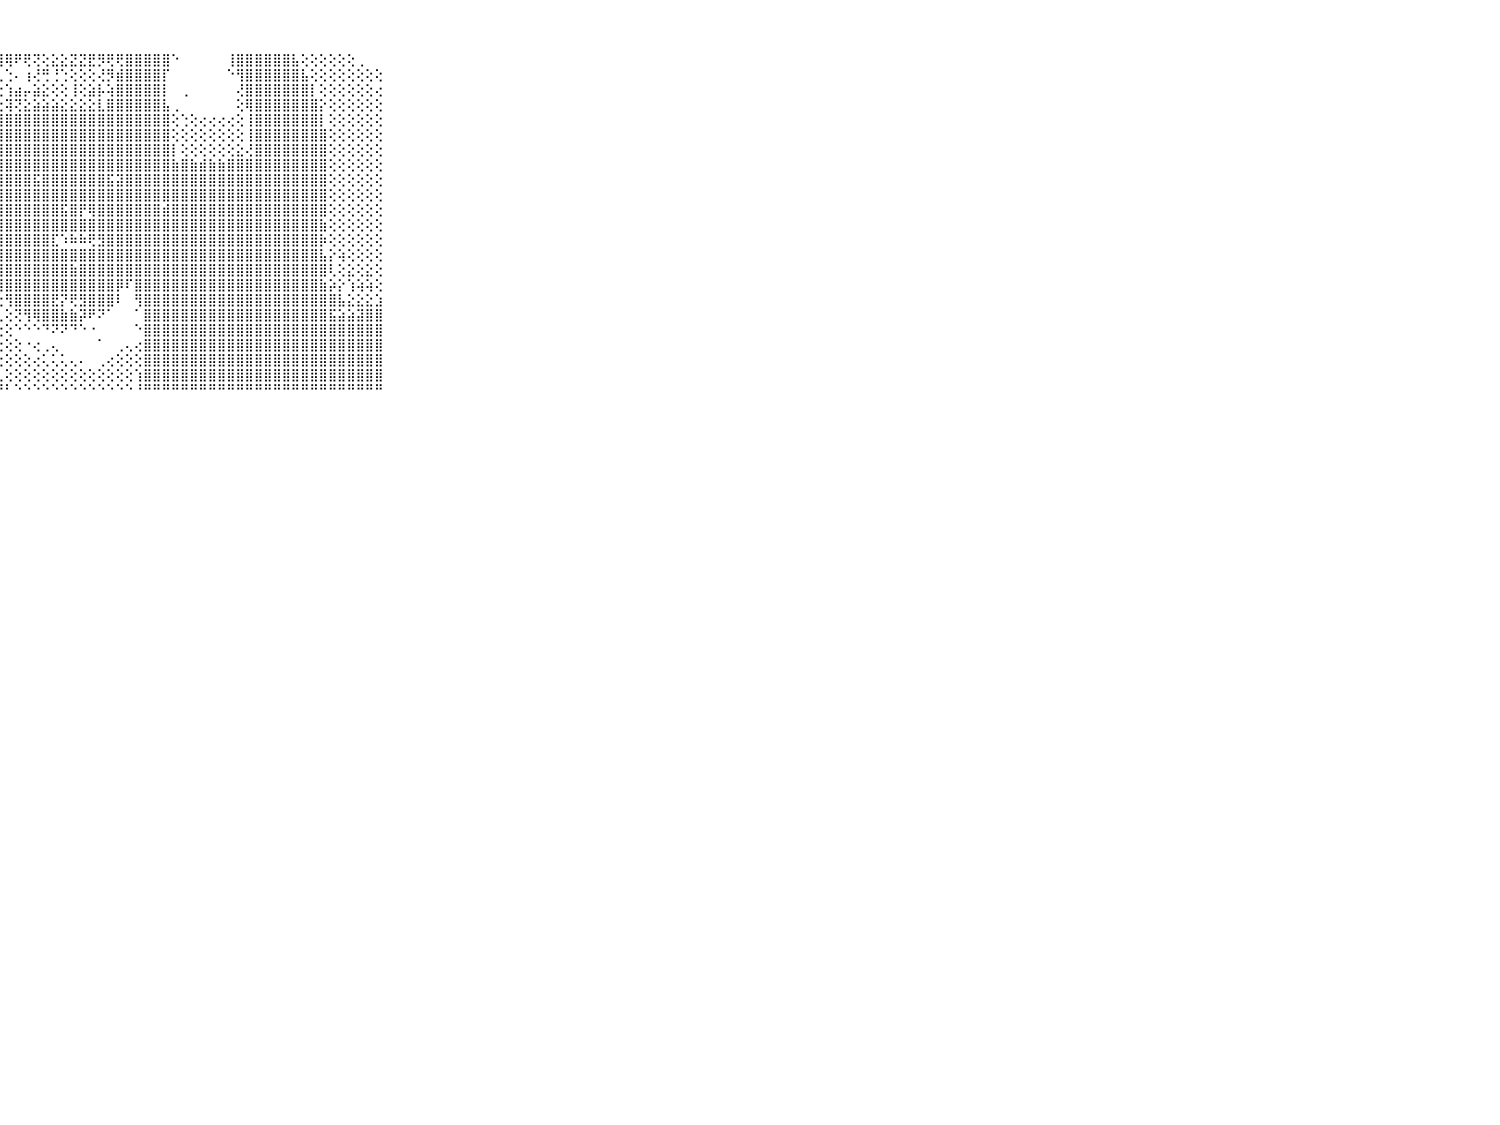

⠀⠀⠀⠀⠀⠀⠀⠀⠀⠀⠀⣿⣿⣿⣿⣿⣿⣿⣿⣿⣿⣿⣿⣿⣿⣿⣿⣿⢿⠟⢟⢝⢕⣕⣕⣝⣝⣟⡻⢟⢟⣿⣿⣿⣿⣿⠑⠀⠀⠀⠀⠀⢸⣿⣿⣿⣿⣿⣿⣧⢕⢕⢕⢕⢕⢕⢀⠀⠀⠀⠀⠀⠀⠀⠀⠀⠀⠀⠀⠀⠀
⠀⠀⠀⠀⠀⠀⠀⠀⠀⠀⠀⣿⣿⣿⣿⣿⣿⣿⣿⣿⣿⣿⣿⣿⣿⣿⣿⢇⢑⠄⢰⢜⢛⢘⢑⢕⢕⢕⢜⡻⣾⣿⣿⣿⣿⡏⠀⠀⠀⠀⠀⠀⠑⢻⣿⣿⣿⣿⣿⣿⣧⢕⢕⢕⢕⢕⢕⢕⢕⠀⠀⠀⠀⠀⠀⠀⠀⠀⠀⠀⠀
⠀⠀⠀⠀⠀⠀⠀⠀⠀⠀⠀⣿⣿⣿⣿⣿⣿⣿⣿⣿⣿⣿⣿⣿⣿⡏⢕⢑⢱⣴⡤⣵⣕⢕⢕⢸⢕⣵⡧⢵⣿⣿⣿⣿⣿⡇⠀⢀⠀⠀⠀⠀⠀⢜⣿⣿⣿⣿⣿⣿⣿⡇⢕⢕⢕⢕⢕⢕⢔⠀⠀⠀⠀⠀⠀⠀⠀⠀⠀⠀⠀
⠀⠀⠀⠀⠀⠀⠀⠀⠀⠀⠀⣿⣿⣿⣿⣿⣿⣿⣿⣿⣿⣿⣿⣿⡏⡕⢇⢕⢽⢝⣕⣵⣵⣵⣕⣕⣕⣕⣇⣿⣿⣿⣿⣿⣿⣧⢀⠀⠀⠀⠀⠀⠀⢕⢿⣿⣿⣿⣿⣿⣿⣿⡕⢕⢕⢕⢕⢕⢕⠀⠀⠀⠀⠀⠀⠀⠀⠀⠀⠀⠀
⠀⠀⠀⠀⠀⠀⠀⠀⠀⠀⠀⣿⣿⣿⣿⣿⣿⣿⣿⣿⣿⣿⣿⣿⡇⢕⢕⢽⣿⣿⣿⣿⣿⣿⣿⣿⣿⣿⣿⣿⣿⣿⣿⣿⣿⣿⢕⢑⢕⢔⢔⢔⢔⢕⢸⣿⣿⣿⣿⣿⣿⣿⡇⢕⢕⢕⢕⢕⢕⠀⠀⠀⠀⠀⠀⠀⠀⠀⠀⠀⠀
⠀⠀⠀⠀⠀⠀⠀⠀⠀⠀⠀⣿⣿⣿⣿⣿⣿⣿⣿⣿⣿⣿⣿⣿⡕⢕⢱⣾⣿⣿⣿⣿⣿⣿⣿⣿⣿⣿⣿⣿⣿⣿⣿⣿⣿⣿⢕⢕⢕⢕⢕⢕⢕⢕⢸⣿⣿⣿⣿⣿⣿⣿⣿⢕⢕⢕⢕⢕⢕⠀⠀⠀⠀⠀⠀⠀⠀⠀⠀⠀⠀
⠀⠀⠀⠀⠀⠀⠀⠀⠀⠀⠀⣿⣿⣿⣿⣿⣿⣿⣿⣿⣿⣿⣿⣿⡇⢕⢸⣿⣿⣿⣿⣿⣿⣿⣿⣿⣿⣿⣿⣿⣿⣿⣿⣿⣿⣿⡇⢕⢕⢕⢕⢕⢕⣕⢜⣿⣿⣿⣿⣿⣿⣿⣿⢕⢕⢕⢕⢕⢕⠀⠀⠀⠀⠀⠀⠀⠀⠀⠀⠀⠀
⠀⠀⠀⠀⠀⠀⠀⠀⠀⠀⠀⣿⣿⣿⣿⣿⣿⣿⣿⣿⣿⣿⣿⣿⡇⢕⢸⣿⣿⣿⣿⣿⣿⣿⣿⣿⣿⣿⣿⣿⣿⣿⣿⣿⣿⣿⣷⣿⣷⣾⣷⣷⣿⣿⣿⣿⣿⣿⣿⣿⣿⣿⣿⢕⢕⢕⢕⢕⢕⠀⠀⠀⠀⠀⠀⠀⠀⠀⠀⠀⠀
⠀⠀⠀⠀⠀⠀⠀⠀⠀⠀⠀⣿⣿⣿⣿⣿⣿⣿⣿⣿⣿⣿⣿⣿⣇⢕⢸⣿⣿⣿⣿⣯⣿⣿⣿⣿⣿⣿⣿⣯⣽⣿⣿⣿⣿⣿⣿⣿⣿⣿⣿⣿⣿⣿⣿⣿⣿⣿⣿⣿⣿⣿⣿⢕⢕⢕⢕⢕⢕⠀⠀⠀⠀⠀⠀⠀⠀⠀⠀⠀⠀
⠀⠀⠀⠀⠀⠀⠀⠀⠀⠀⠀⣿⣿⣿⣿⣿⣿⣿⣿⣿⣿⣿⣿⣿⡿⣧⣼⣿⣿⣿⣿⣿⣿⣿⣿⣿⣿⣿⣿⣿⣿⣿⣿⣿⣿⣿⣿⣿⣿⣿⣿⣿⣿⣿⣿⣿⣿⣿⣿⣿⣿⣿⣿⢕⢕⢕⢕⢕⢕⠀⠀⠀⠀⠀⠀⠀⠀⠀⠀⠀⠀
⠀⠀⠀⠀⠀⠀⠀⠀⠀⠀⠀⣿⣿⣿⣿⣿⣿⣿⣿⣿⣿⣿⣿⣿⣿⣿⣿⣿⣿⣿⣿⣿⣿⣿⣯⣿⡟⢿⣿⣿⣿⣿⣿⣿⣿⣾⣿⣿⣿⣿⣿⣿⣿⣿⣿⣿⣿⣿⣿⣿⣿⣿⣿⢕⢕⢕⢕⢕⢕⠀⠀⠀⠀⠀⠀⠀⠀⠀⠀⠀⠀
⠀⠀⠀⠀⠀⠀⠀⠀⠀⠀⠀⣿⣿⣿⣿⣿⣿⣿⣿⣿⣿⣿⣿⣿⣿⣿⣿⣿⣿⣿⣿⣿⣿⣿⣿⣿⣿⣿⣿⣿⣿⣿⣿⣿⣿⣿⣿⣿⣿⣿⣿⣿⣿⣿⣿⣿⣿⣿⣿⣿⣿⣿⣷⢕⢕⢕⢕⢕⢕⠀⠀⠀⠀⠀⠀⠀⠀⠀⠀⠀⠀
⠀⠀⠀⠀⠀⠀⠀⠀⠀⠀⠀⣿⣿⣿⣿⣿⣿⣿⣿⣿⣿⣿⣿⣿⣿⣿⣿⣿⣿⣿⣿⣿⣿⣏⠱⠷⠷⢟⣻⣿⣿⣿⣿⣿⣿⣿⣿⣿⣿⣿⣿⣿⣿⣿⣿⣿⣿⣿⣿⣿⣿⣿⡷⢕⢕⢕⢕⢕⢕⠀⠀⠀⠀⠀⠀⠀⠀⠀⠀⠀⠀
⠀⠀⠀⠀⠀⠀⠀⠀⠀⠀⠀⣿⣿⣿⣿⣿⣿⣿⣿⣿⣿⣿⣿⣿⣿⣿⣿⣿⣿⣿⣿⣿⣿⣿⣿⣿⣿⣿⣿⣿⣿⣿⣿⣿⣿⣿⣿⣿⣿⣿⣿⣿⣿⣿⣿⣿⣿⣿⣿⣿⣿⣿⣧⡕⢵⢕⢕⢕⢕⠀⠀⠀⠀⠀⠀⠀⠀⠀⠀⠀⠀
⠀⠀⠀⠀⠀⠀⠀⠀⠀⠀⠀⣿⣿⣿⣿⣿⣿⣿⣿⣿⣿⣿⣿⣿⣿⣿⣿⣿⣿⣿⣿⣿⣿⣿⣿⣷⣿⣿⣿⣿⣿⣿⣿⣿⣿⣿⣿⣿⣿⣿⣿⣿⣿⣿⣿⣿⣿⣿⣿⣿⣿⣿⣿⢇⢕⣕⢕⣕⢕⠀⠀⠀⠀⠀⠀⠀⠀⠀⠀⠀⠀
⠀⠀⠀⠀⠀⠀⠀⠀⠀⠀⠀⣿⣿⣿⣿⣿⣿⣿⣿⣿⣿⣿⣿⣿⣿⣿⢟⢹⣿⣿⣿⣿⣿⣿⣿⣿⣿⣿⣿⣿⡿⠏⣿⣿⣿⣿⣿⣿⣿⣿⣿⣿⣿⣿⣿⣿⣿⣿⣿⣿⣿⣿⣷⡵⡕⢱⢵⢵⢕⠀⠀⠀⠀⠀⠀⠀⠀⠀⠀⠀⠀
⠀⠀⠀⠀⠀⠀⠀⠀⠀⠀⠀⣿⣿⣿⣿⣿⣿⣿⣿⣿⣿⣿⣿⣿⣿⣿⢕⢕⢻⣿⣿⣿⣿⣟⡝⢟⣻⣿⣿⣿⠇⠀⢻⣿⣿⣿⣿⣿⣿⣿⣿⣿⣿⣿⣿⣿⣿⣿⣿⣿⣿⣿⣿⣿⣧⣕⣕⣕⣱⠀⠀⠀⠀⠀⠀⠀⠀⠀⠀⠀⠀
⠀⠀⠀⠀⠀⠀⠀⠀⠀⠀⠀⣿⣿⣿⣿⣿⣿⣿⣿⣿⣿⣿⣿⣿⣿⣿⢕⢅⢕⢝⢻⢿⣿⣿⣷⣷⡽⠟⠝⠁⠀⠀⠁⣿⣿⣿⣿⣿⣿⣿⣿⣿⣿⣿⣿⣿⣿⣿⣿⣿⣿⣿⣿⣯⣵⣵⣽⣿⣿⠀⠀⠀⠀⠀⠀⠀⠀⠀⠀⠀⠀
⠀⠀⠀⠀⠀⠀⠀⠀⠀⠀⠀⣿⣿⣿⣿⣿⣿⣿⣿⣿⣿⣿⣿⣿⣿⡏⠑⢕⢕⠑⠑⠑⠙⠝⠝⠙⠑⠐⠀⠀⠀⠀⠑⣿⣿⣿⣿⣿⣿⣿⣿⣿⣿⣿⣿⣿⣿⣿⣿⣿⣿⣿⣿⣿⣿⣿⣿⣿⣿⠀⠀⠀⠀⠀⠀⠀⠀⠀⠀⠀⠀
⠀⠀⠀⠀⠀⠀⠀⠀⠀⠀⠀⣿⣿⣿⣿⣿⣿⣿⣿⣿⣿⣿⣿⣿⣿⣧⢔⢕⢕⢕⠐⢔⢀⢄⠀⠀⠀⠀⠁⠀⢀⢄⢔⣿⣿⣿⣿⣿⣿⣿⣿⣿⣿⣿⣿⣿⣿⣿⣿⣿⣿⣿⣿⣿⣿⣿⣿⣿⣿⠀⠀⠀⠀⠀⠀⠀⠀⠀⠀⠀⠀
⠀⠀⠀⠀⠀⠀⠀⠀⠀⠀⠀⣿⣿⣿⣿⣿⣿⣿⣿⣿⣿⣿⣿⣿⣿⣿⣇⢕⢕⢕⢕⢔⢅⢅⢅⢄⠄⠀⢀⢔⢕⢕⢕⣿⣿⣿⣿⣿⣿⣿⣿⣿⣿⣿⣿⣿⣿⣿⣿⣿⣿⣿⣿⣿⣿⣿⣿⣿⣿⠀⠀⠀⠀⠀⠀⠀⠀⠀⠀⠀⠀
⠀⠀⠀⠀⠀⠀⠀⠀⠀⠀⠀⣿⣿⣿⣿⣿⣿⣿⣿⣿⣿⣿⣿⣿⣿⣿⣿⣇⢕⢕⢕⢕⢕⢕⢕⢕⢕⢕⢕⢕⢕⢕⢱⣿⣿⣿⣿⣿⣿⣿⣿⣿⣿⣿⣿⣿⣿⣿⣿⣿⣿⣿⣿⣿⣿⣿⣿⣿⣿⠀⠀⠀⠀⠀⠀⠀⠀⠀⠀⠀⠀
⠀⠀⠀⠀⠀⠀⠀⠀⠀⠀⠀⠛⠛⠛⠛⠛⠛⠛⠛⠛⠛⠛⠛⠛⠛⠛⠛⠛⠃⠑⠑⠑⠑⠑⠑⠑⠑⠑⠑⠑⠑⠑⠘⠛⠛⠛⠛⠛⠛⠛⠛⠛⠛⠛⠛⠛⠛⠛⠛⠛⠛⠛⠛⠛⠛⠛⠛⠛⠛⠀⠀⠀⠀⠀⠀⠀⠀⠀⠀⠀⠀